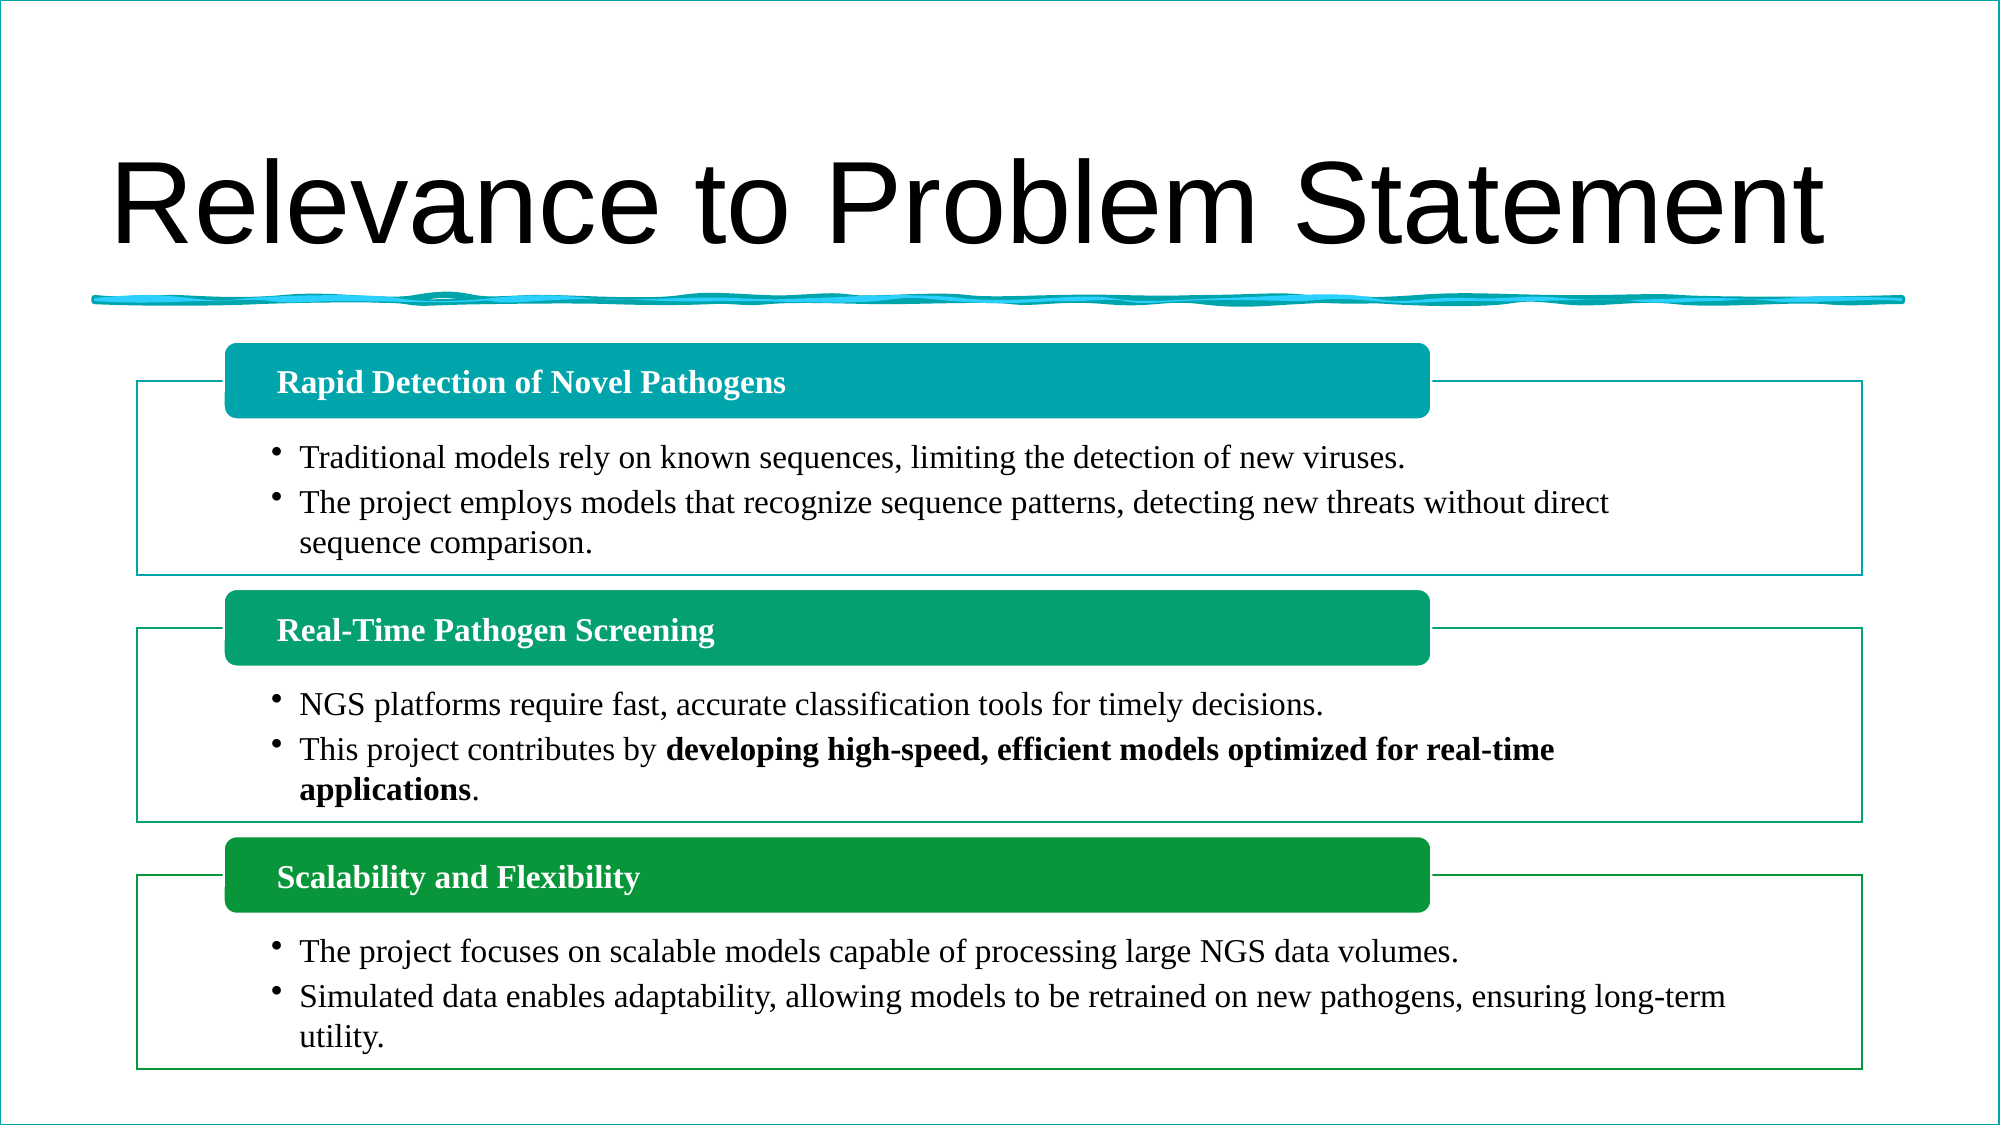

# Relevance to Problem Statement

Traditional models rely on known sequences, limiting the detection of new viruses.
The project employs models that recognize sequence patterns, detecting new threats without direct sequence comparison.
Rapid Detection of Novel Pathogens
NGS platforms require fast, accurate classification tools for timely decisions.
This project contributes by developing high-speed, efficient models optimized for real-time applications.
Real-Time Pathogen Screening
The project focuses on scalable models capable of processing large NGS data volumes.
Simulated data enables adaptability, allowing models to be retrained on new pathogens, ensuring long-term utility.
Scalability and Flexibility